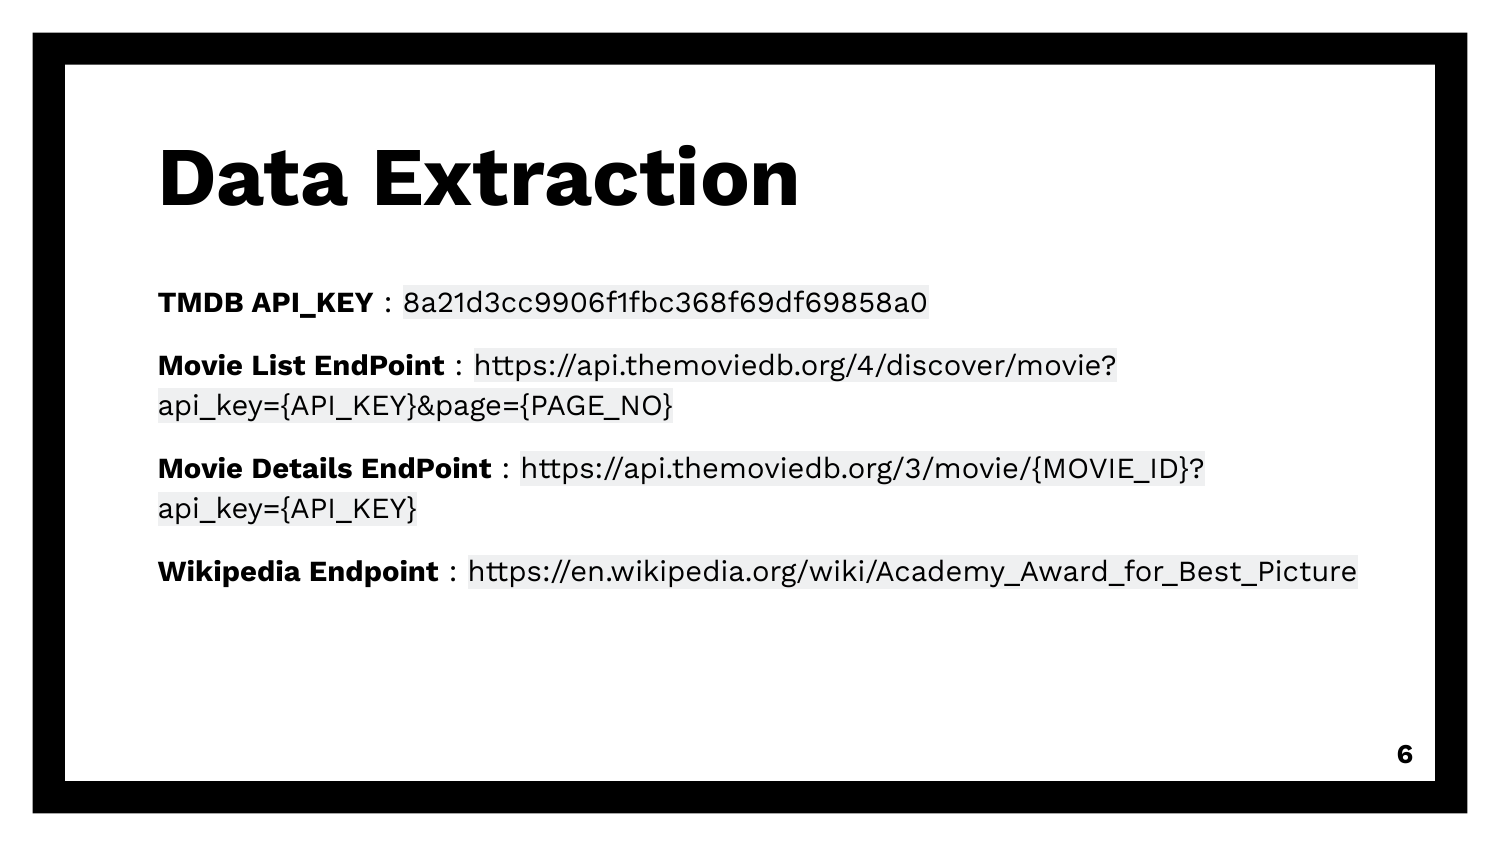

# Data Extraction
TMDB API_KEY : 8a21d3cc9906f1fbc368f69df69858a0
Movie List EndPoint : https://api.themoviedb.org/4/discover/movie?api_key={API_KEY}&page={PAGE_NO}
Movie Details EndPoint : https://api.themoviedb.org/3/movie/{MOVIE_ID}?api_key={API_KEY}
Wikipedia Endpoint : https://en.wikipedia.org/wiki/Academy_Award_for_Best_Picture

6